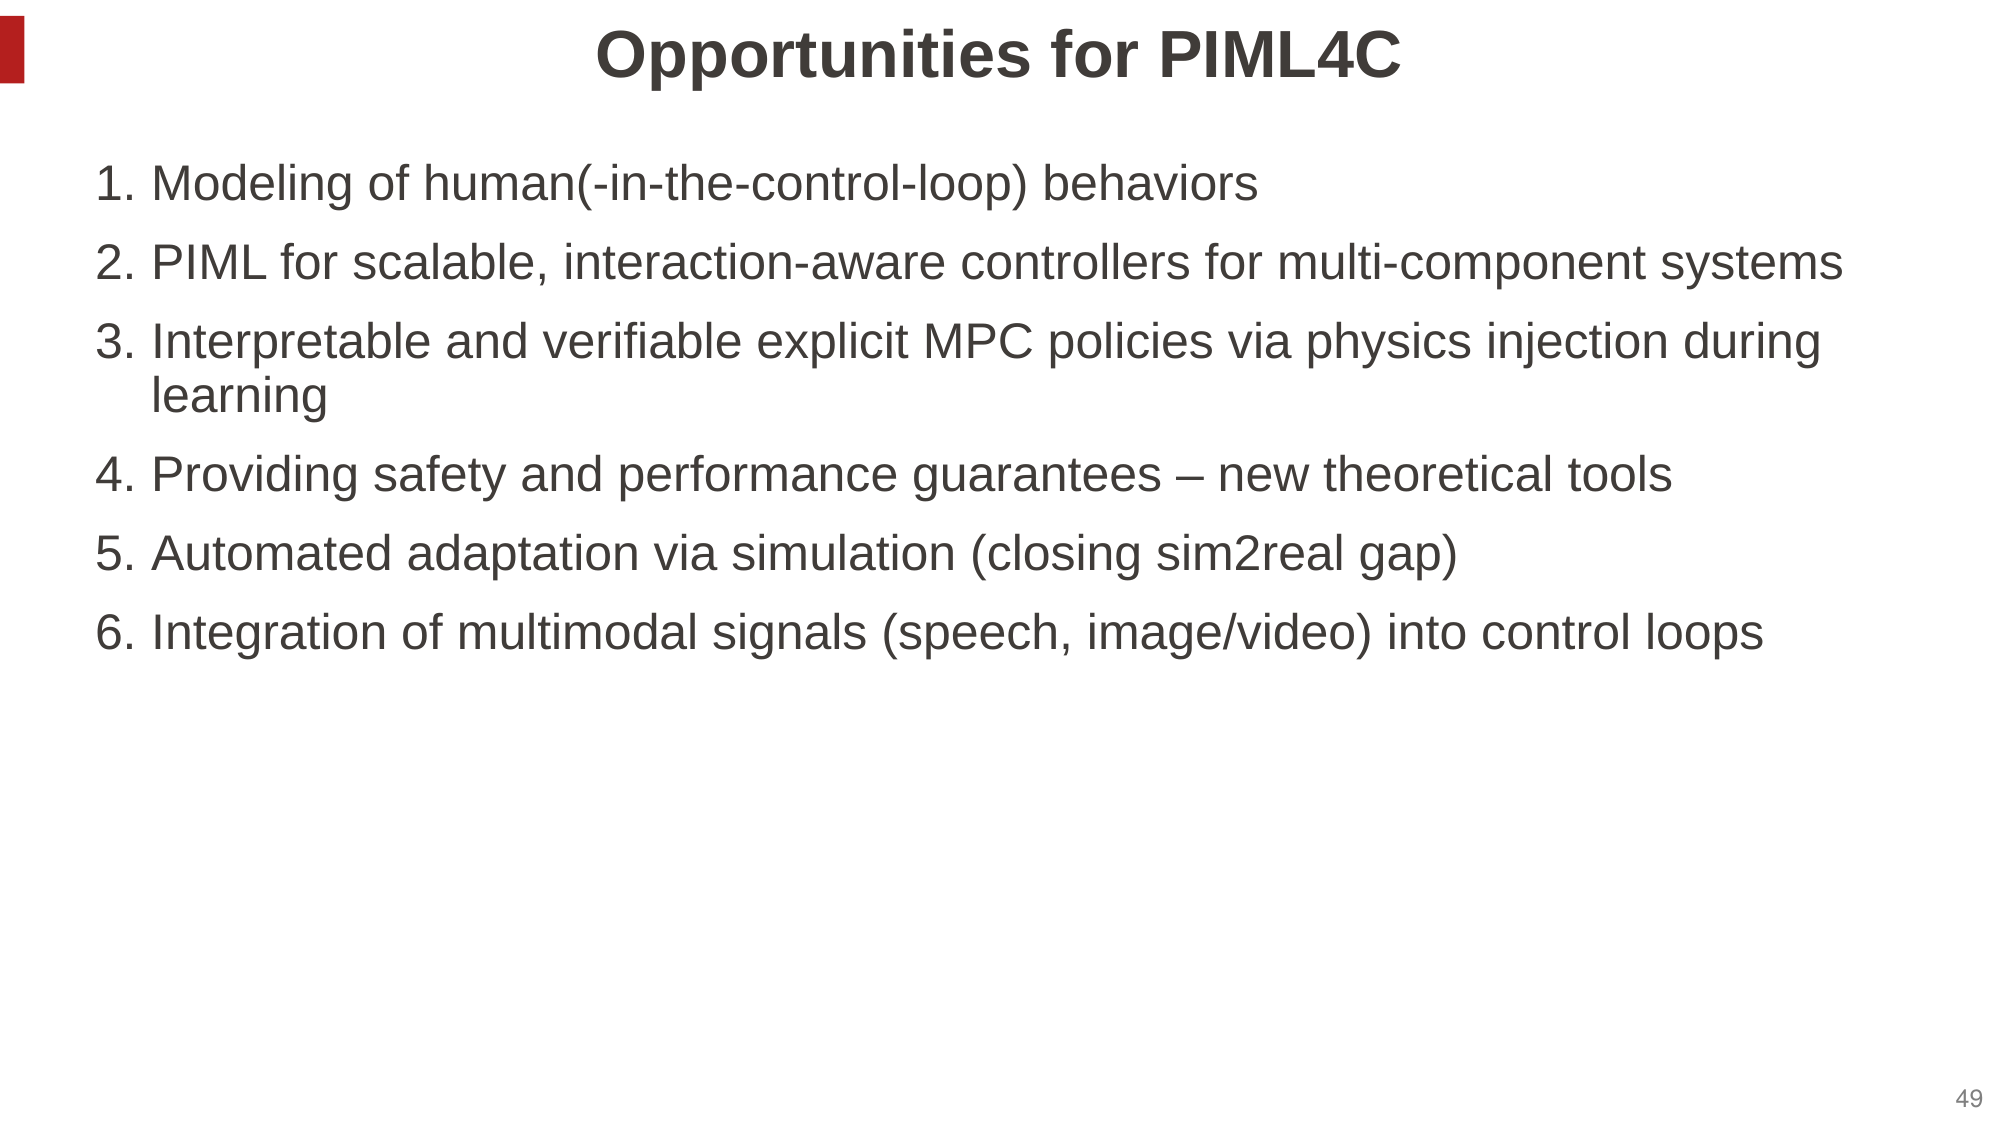

# Opportunities for PIML4C
Modeling of human(-in-the-control-loop) behaviors
PIML for scalable, interaction-aware controllers for multi-component systems
Interpretable and verifiable explicit MPC policies via physics injection during learning
Providing safety and performance guarantees – new theoretical tools
Automated adaptation via simulation (closing sim2real gap)
Integration of multimodal signals (speech, image/video) into control loops